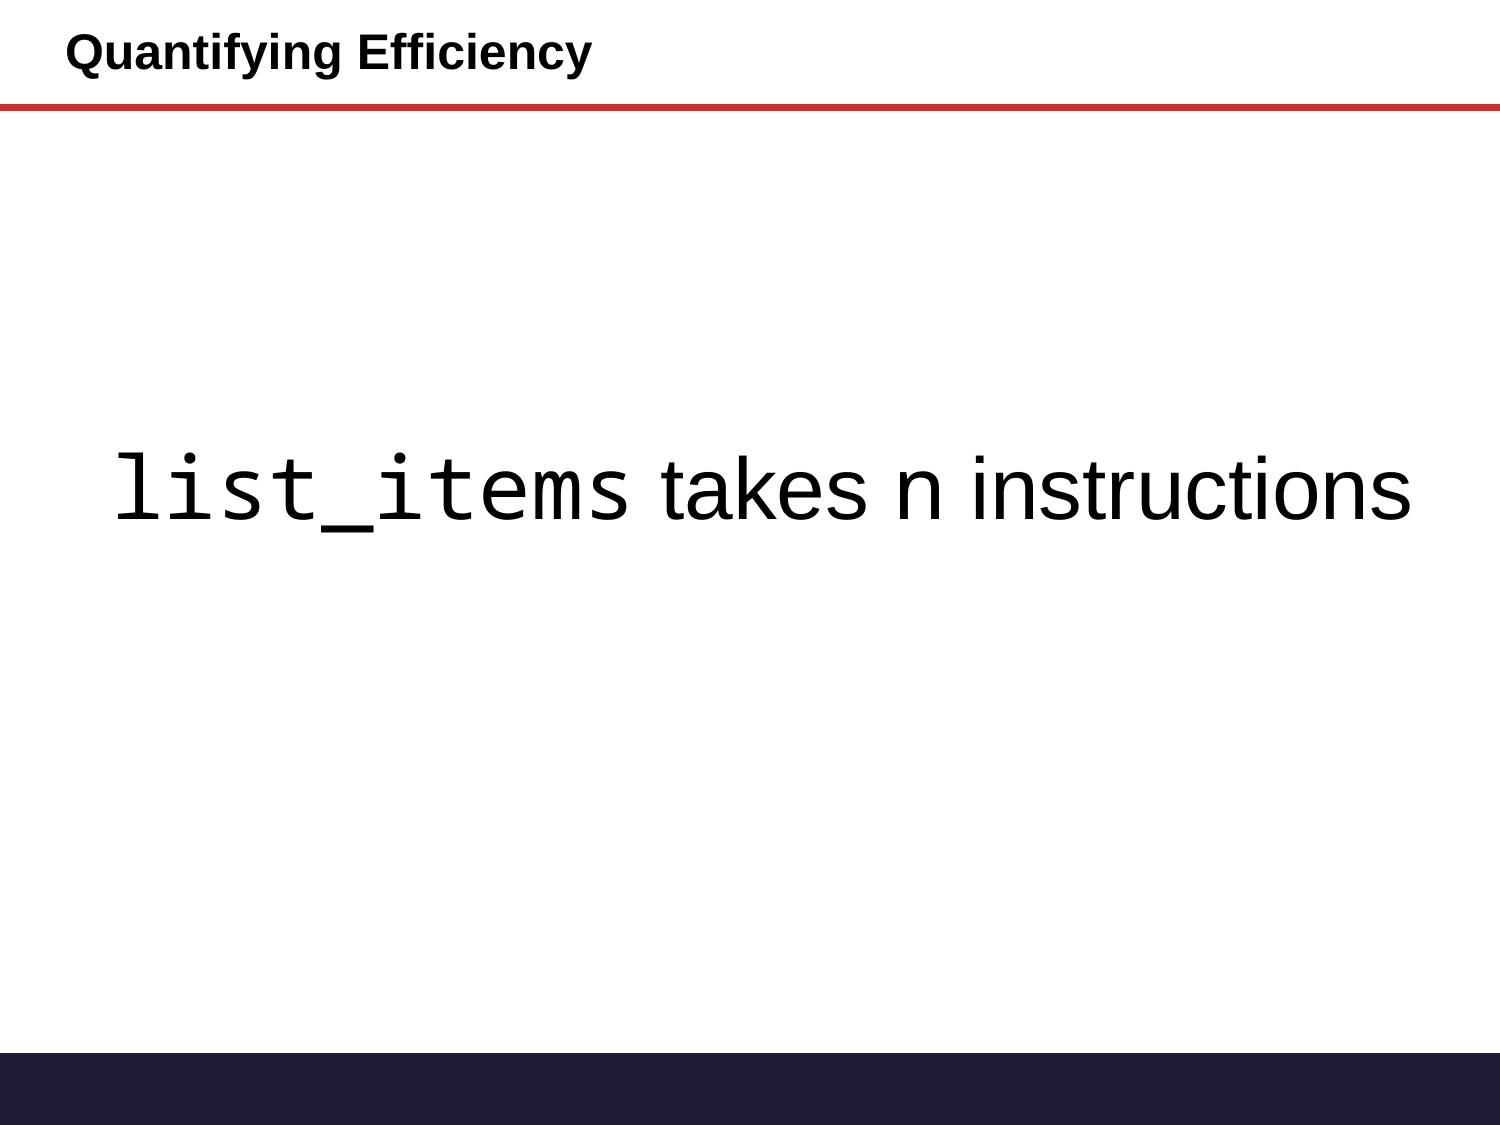

# Quantifying Efficiency
list_items takes n instructions